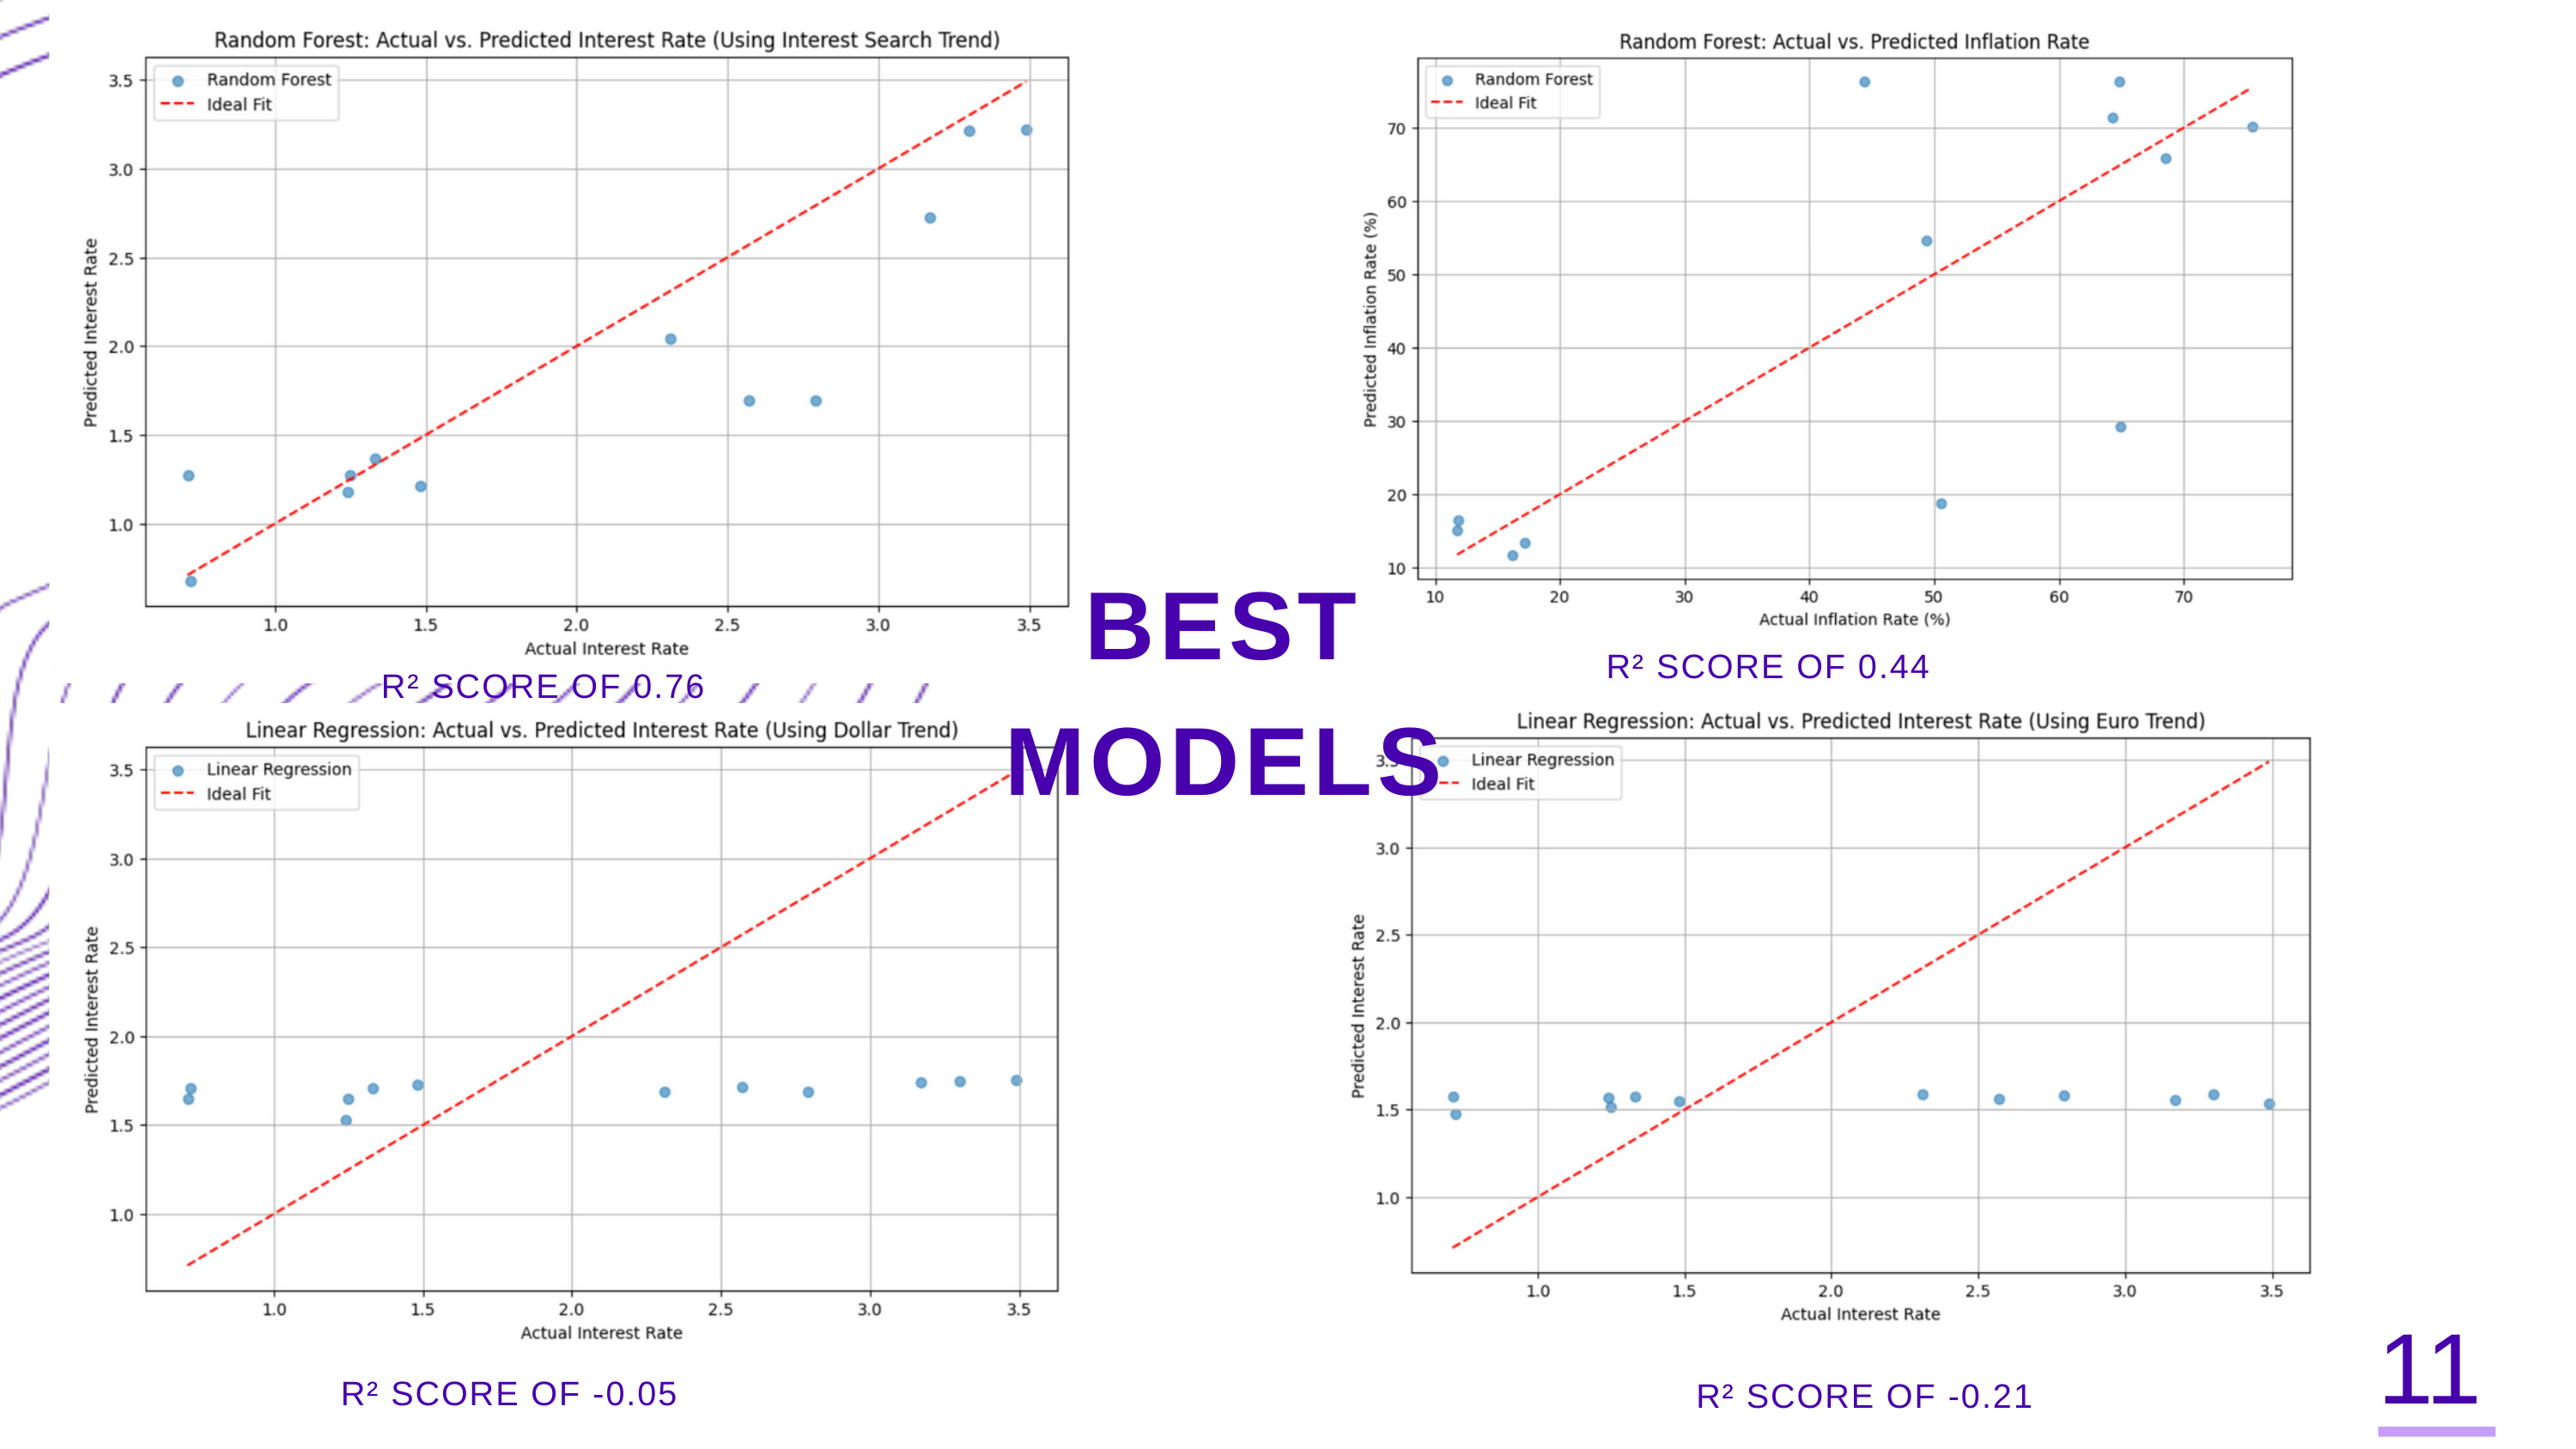

BEST MODELS
R² SCORE OF 0.44
R² SCORE OF 0.76

11

R² SCORE OF -0.05
R² SCORE OF -0.21